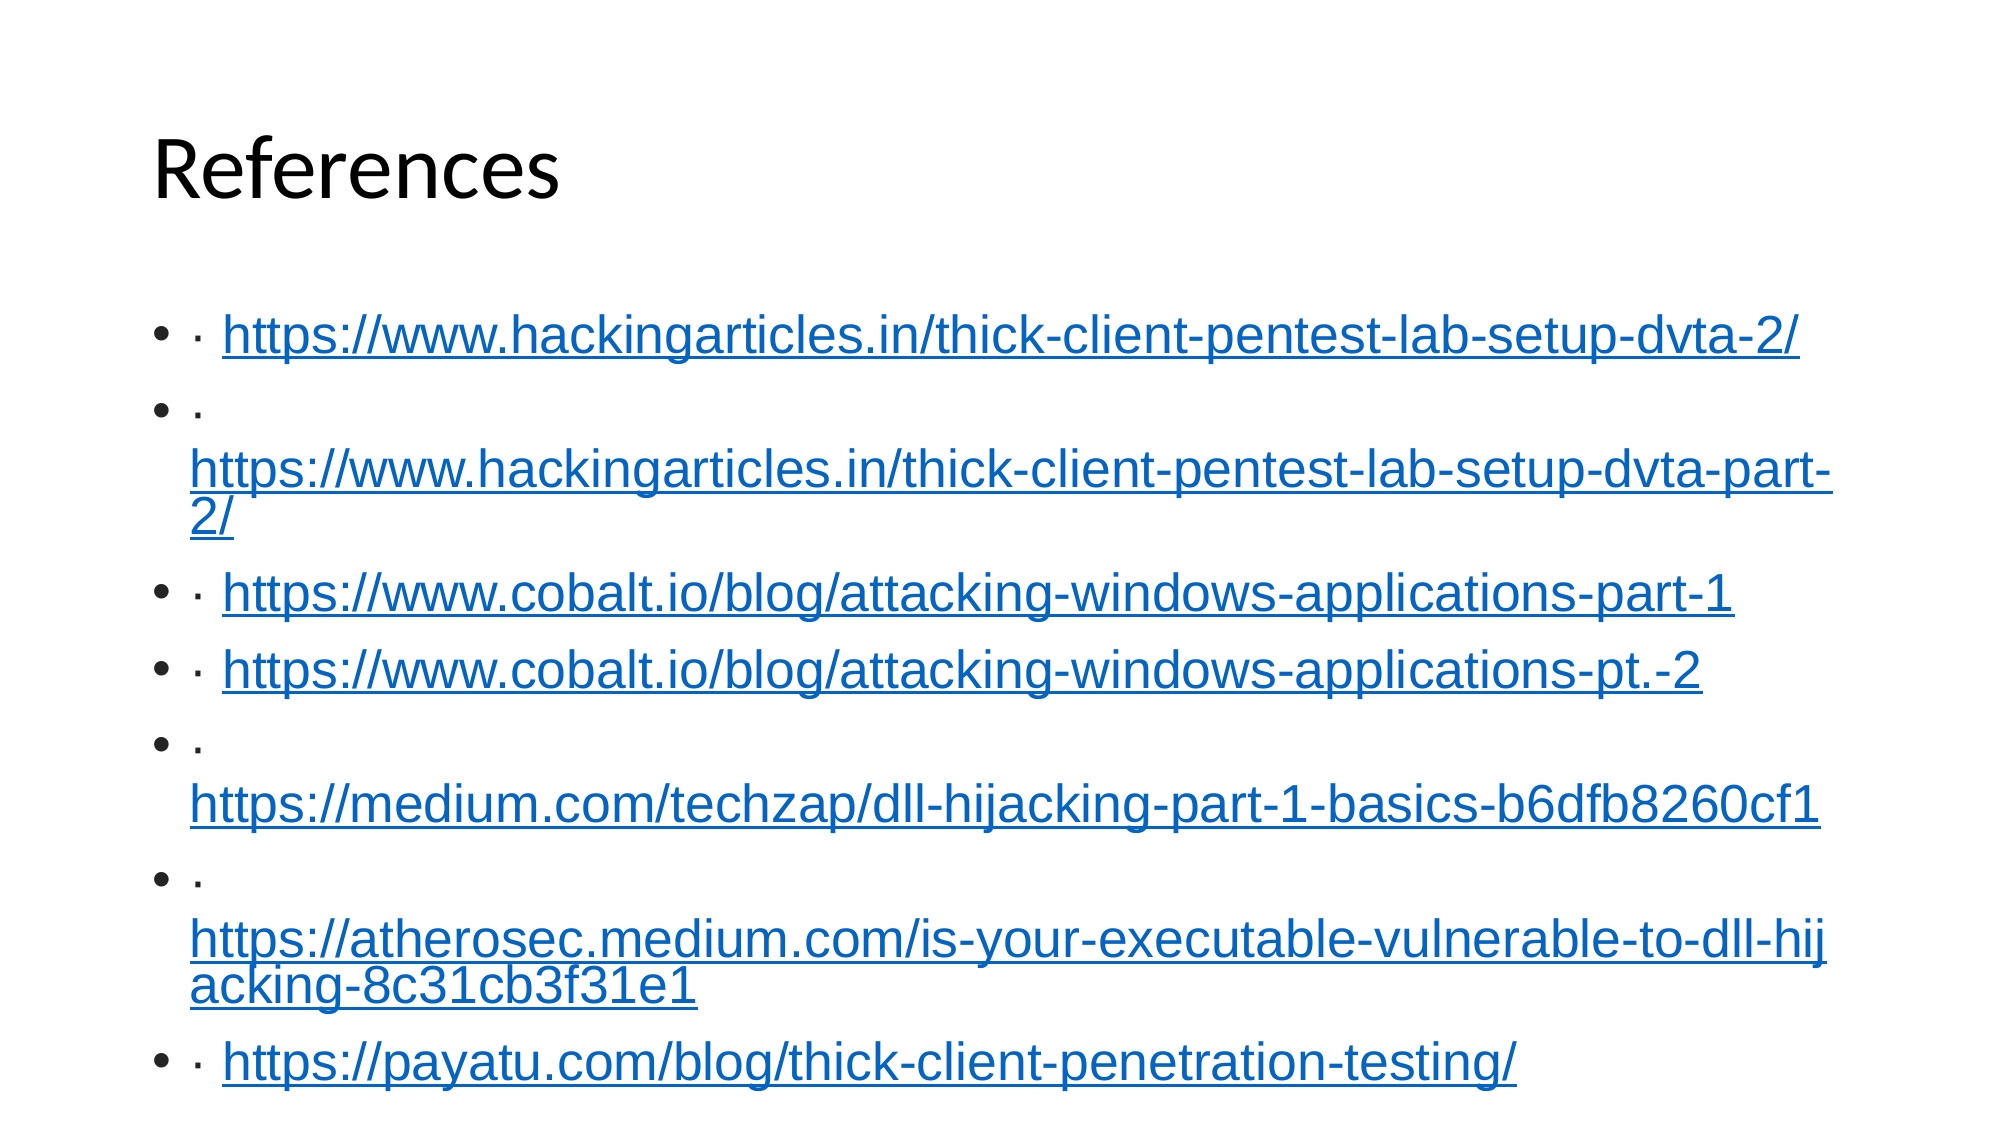

# References
· https://www.hackingarticles.in/thick-client-pentest-lab-setup-dvta-2/
· https://www.hackingarticles.in/thick-client-pentest-lab-setup-dvta-part-2/
· https://www.cobalt.io/blog/attacking-windows-applications-part-1
· https://www.cobalt.io/blog/attacking-windows-applications-pt.-2
· https://medium.com/techzap/dll-hijacking-part-1-basics-b6dfb8260cf1
· https://atherosec.medium.com/is-your-executable-vulnerable-to-dll-hijacking-8c31cb3f31e1
· https://payatu.com/blog/thick-client-penetration-testing/